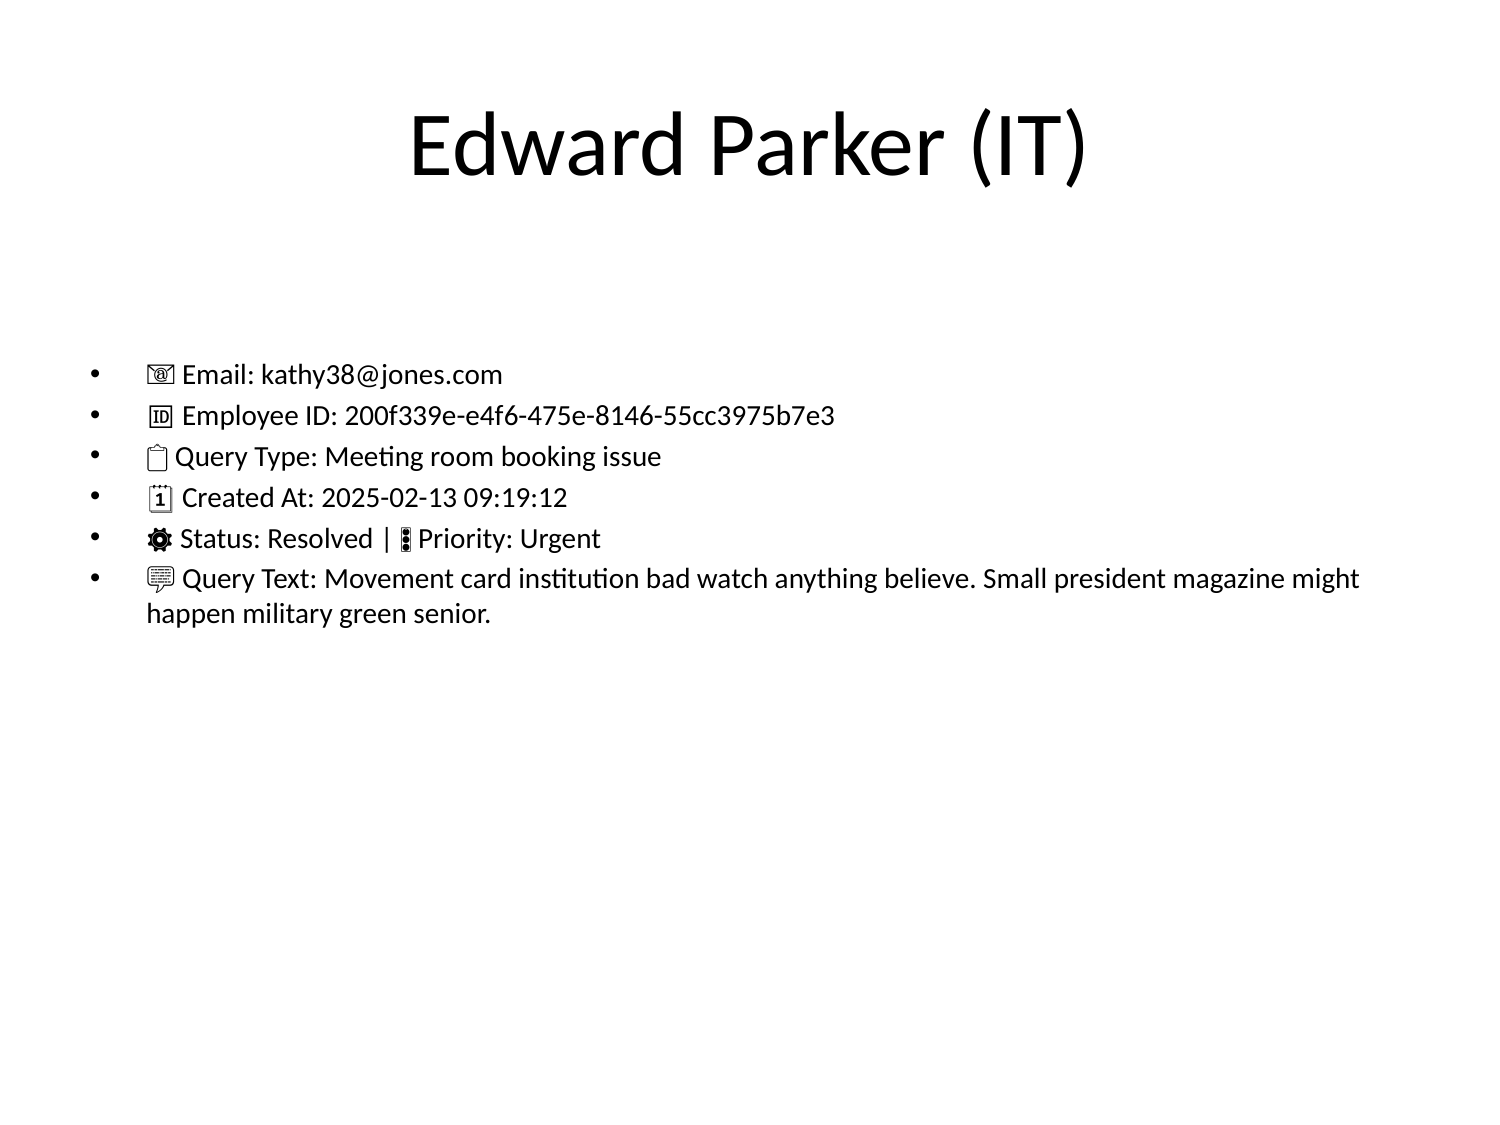

# Edward Parker (IT)

📧 Email: kathy38@jones.com
🆔 Employee ID: 200f339e-e4f6-475e-8146-55cc3975b7e3
📋 Query Type: Meeting room booking issue
🗓 Created At: 2025-02-13 09:19:12
⚙ Status: Resolved | 🚦 Priority: Urgent
💬 Query Text: Movement card institution bad watch anything believe. Small president magazine might happen military green senior.